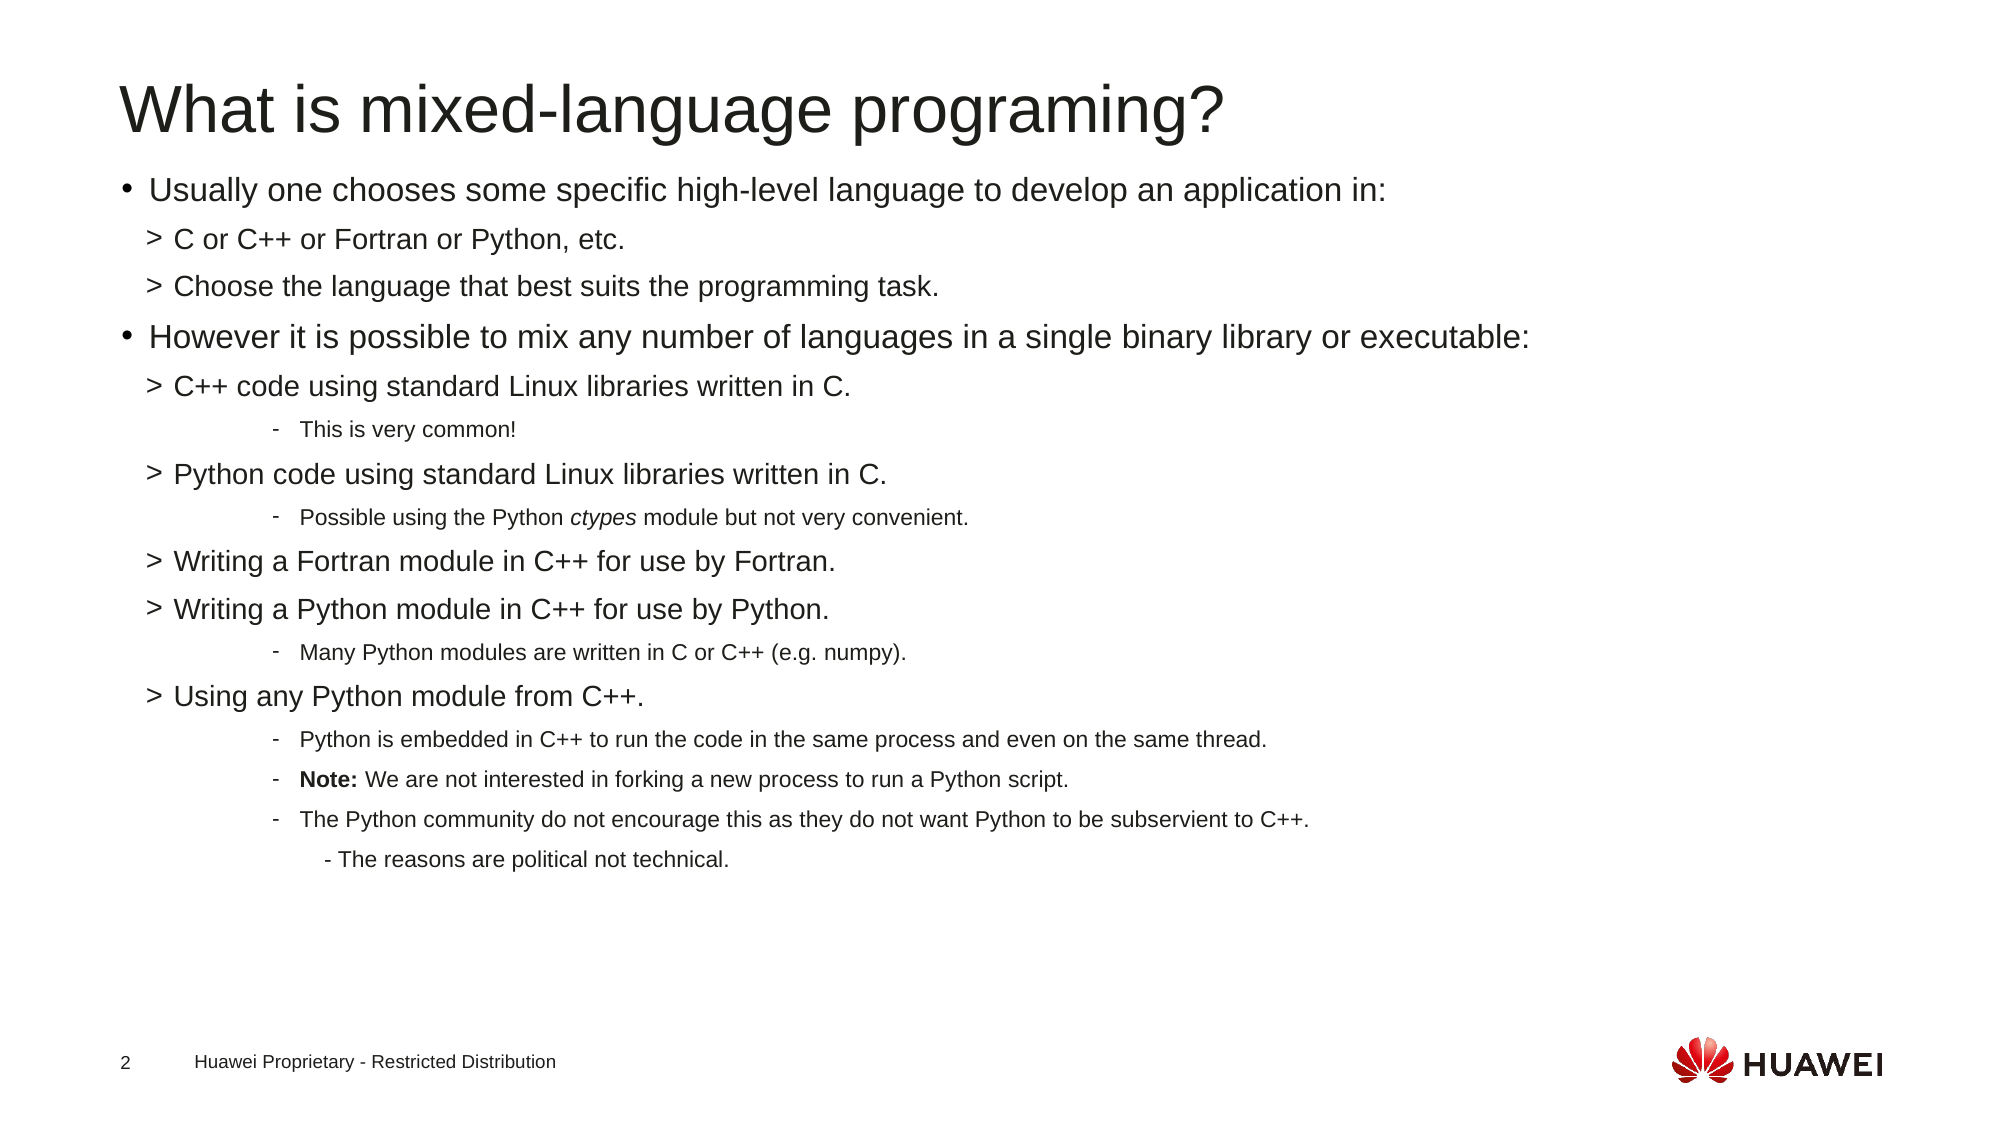

What is mixed-language programing?
Usually one chooses some specific high-level language to develop an application in:
C or C++ or Fortran or Python, etc.
Choose the language that best suits the programming task.
However it is possible to mix any number of languages in a single binary library or executable:
C++ code using standard Linux libraries written in C.
This is very common!
Python code using standard Linux libraries written in C.
Possible using the Python ctypes module but not very convenient.
Writing a Fortran module in C++ for use by Fortran.
Writing a Python module in C++ for use by Python.
Many Python modules are written in C or C++ (e.g. numpy).
Using any Python module from C++.
Python is embedded in C++ to run the code in the same process and even on the same thread.
Note: We are not interested in forking a new process to run a Python script.
The Python community do not encourage this as they do not want Python to be subservient to C++.
        - The reasons are political not technical.